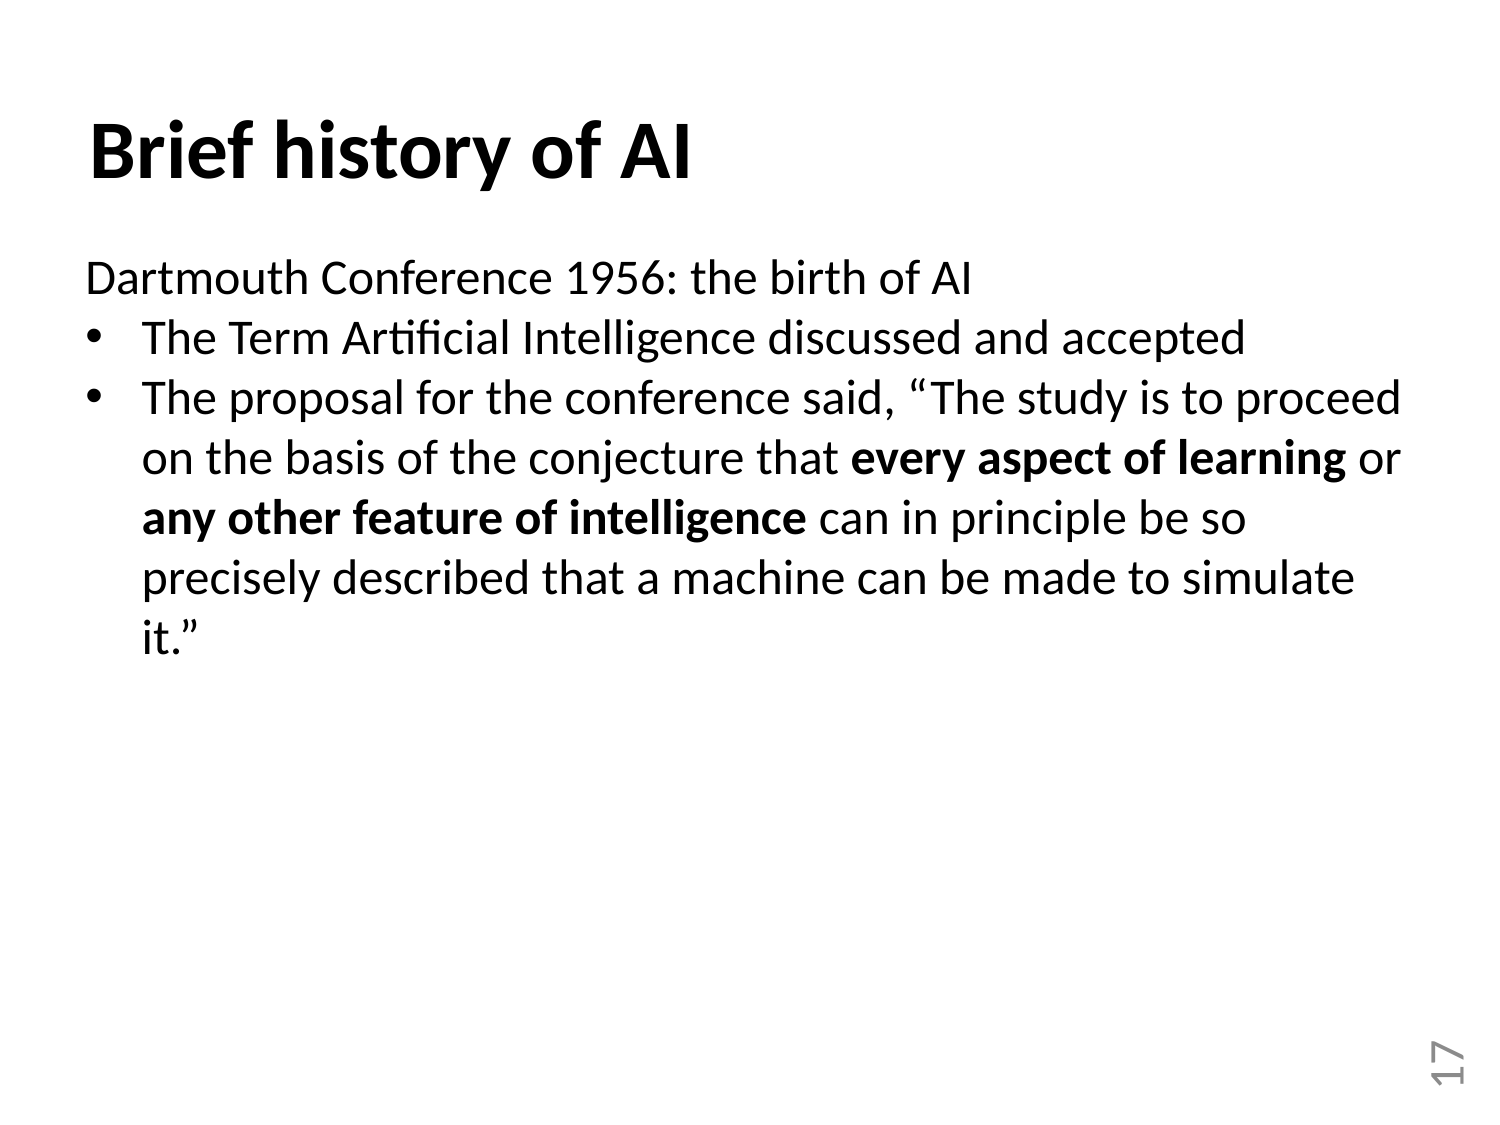

Brief history of AI
Dartmouth Conference 1956: the birth of AI
The Term Artificial Intelligence discussed and accepted
The proposal for the conference said, “The study is to proceed on the basis of the conjecture that every aspect of learning or any other feature of intelligence can in principle be so precisely described that a machine can be made to simulate it.”
17